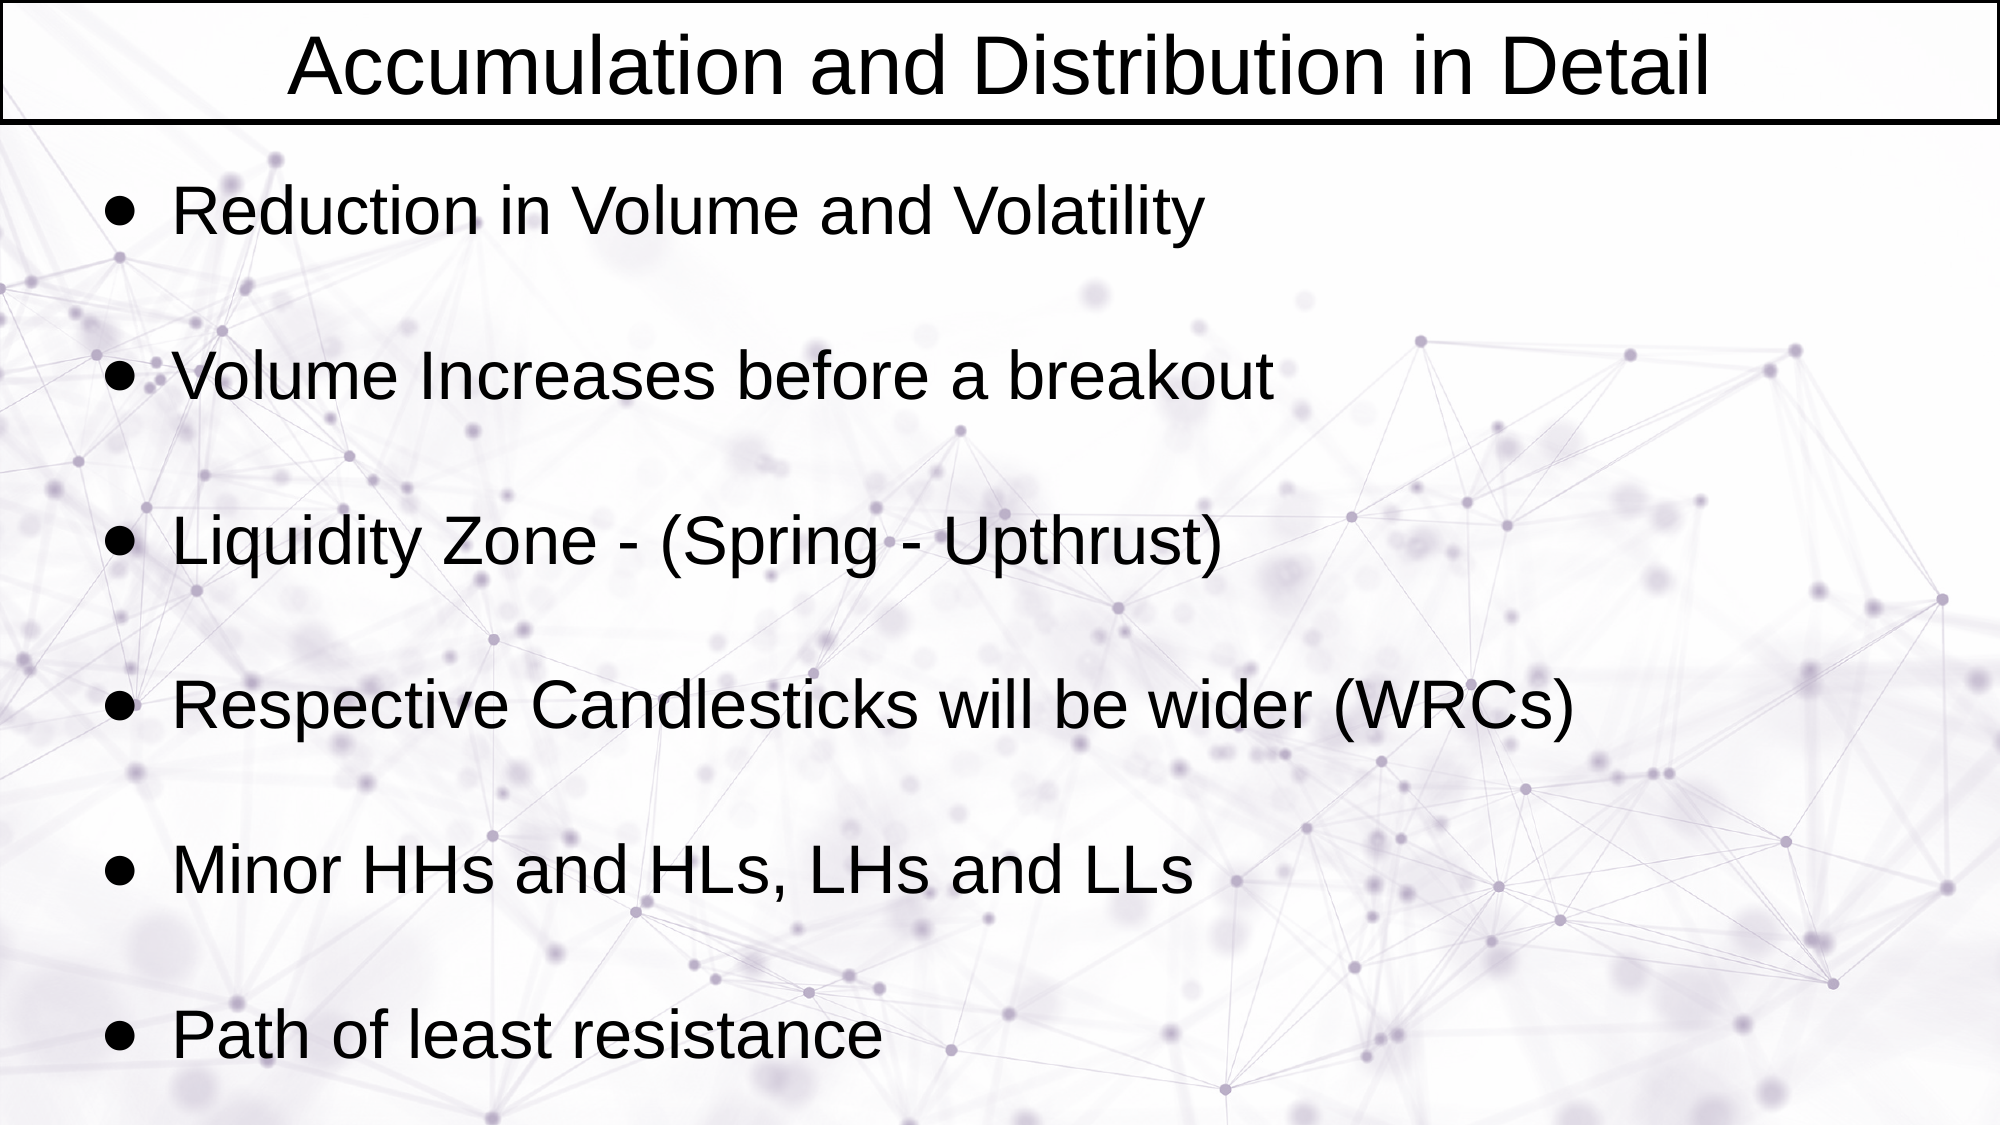

# Accumulation and Distribution in Detail
Reduction in Volume and Volatility

Volume Increases before a breakout

Liquidity Zone - (Spring - Upthrust)

Respective Candlesticks will be wider (WRCs)

Minor HHs and HLs, LHs and LLs

Path of least resistance